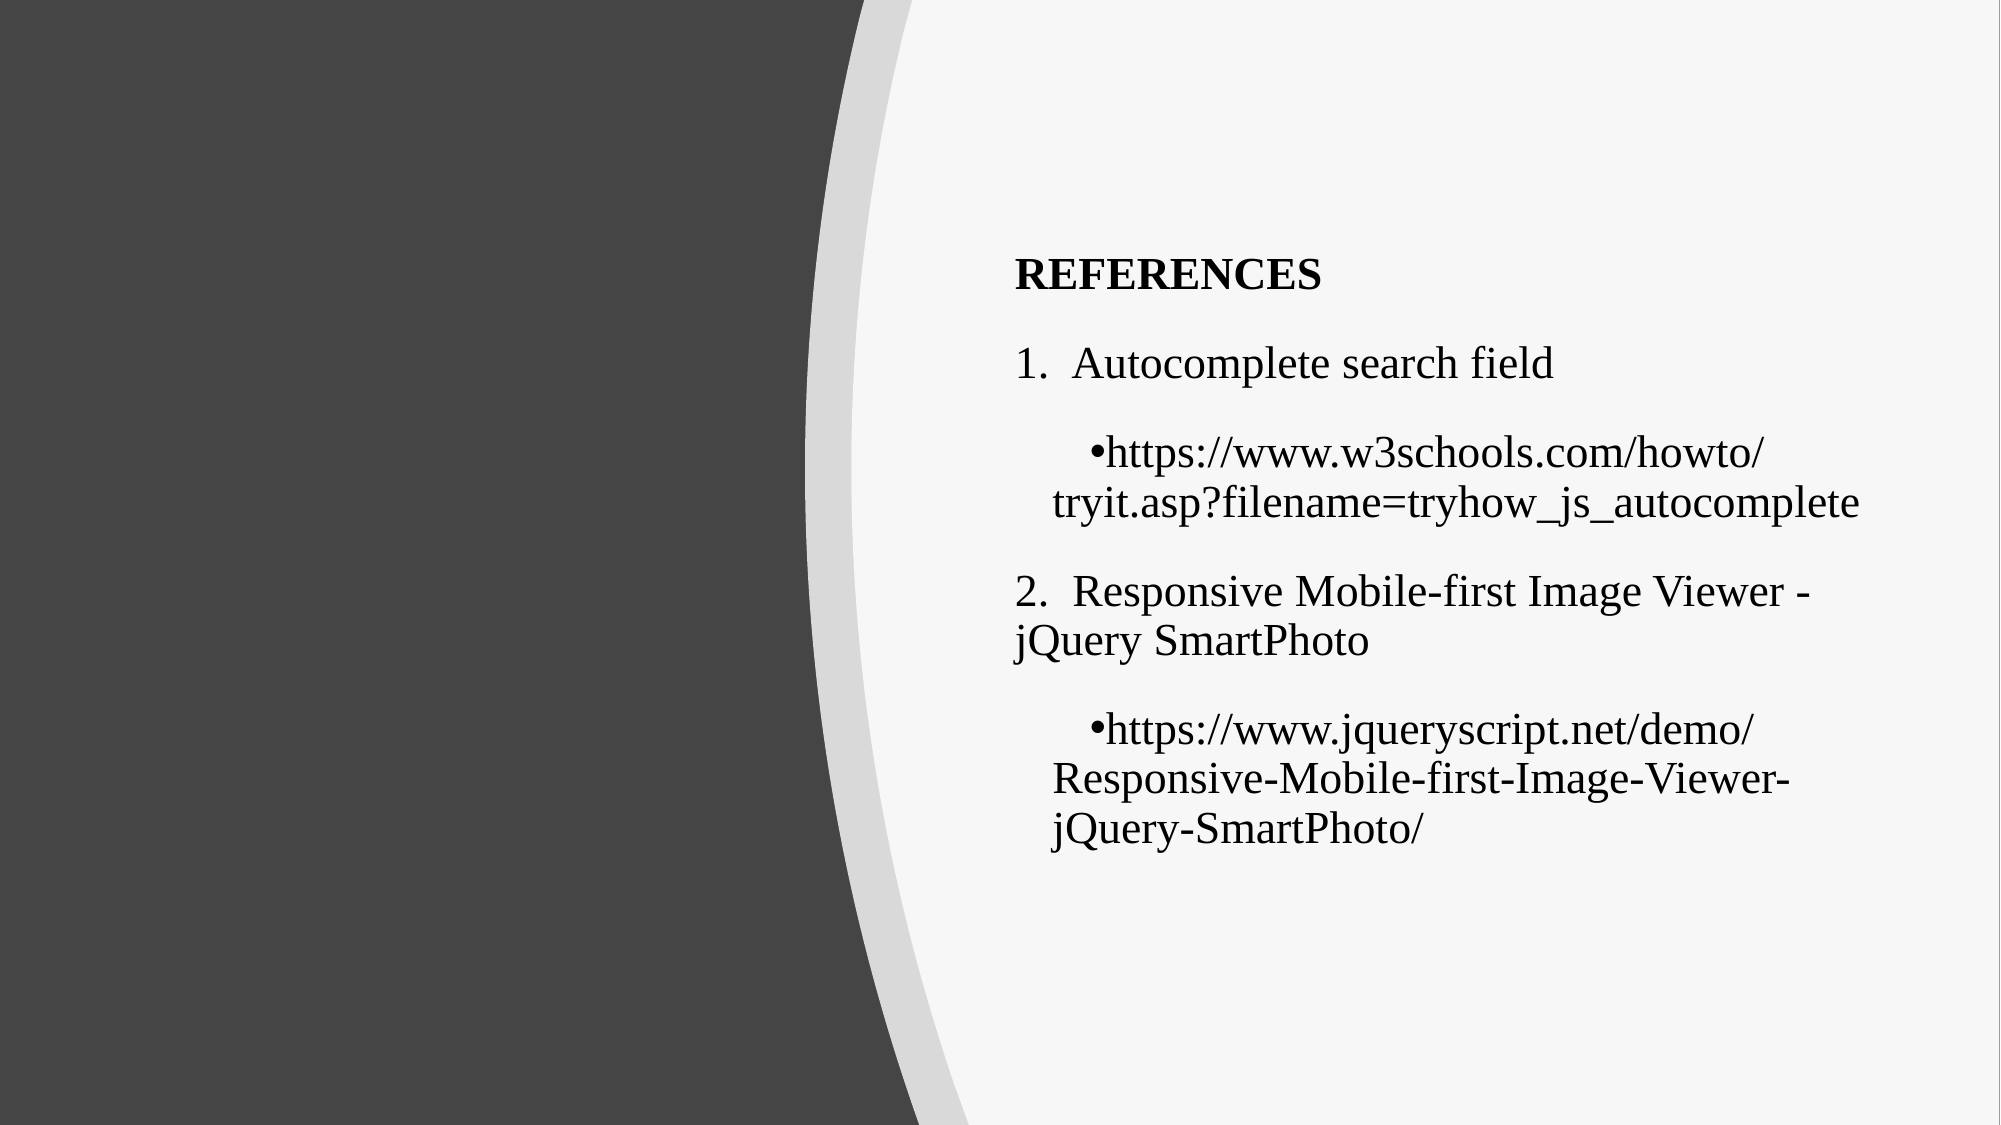

REFERENCES
Autocomplete search field
https://www.w3schools.com/howto/tryit.asp?filename=tryhow_js_autocomplete
2.  Responsive Mobile-first Image Viewer - jQuery SmartPhoto
https://www.jqueryscript.net/demo/Responsive-Mobile-first-Image-Viewer-jQuery-SmartPhoto/